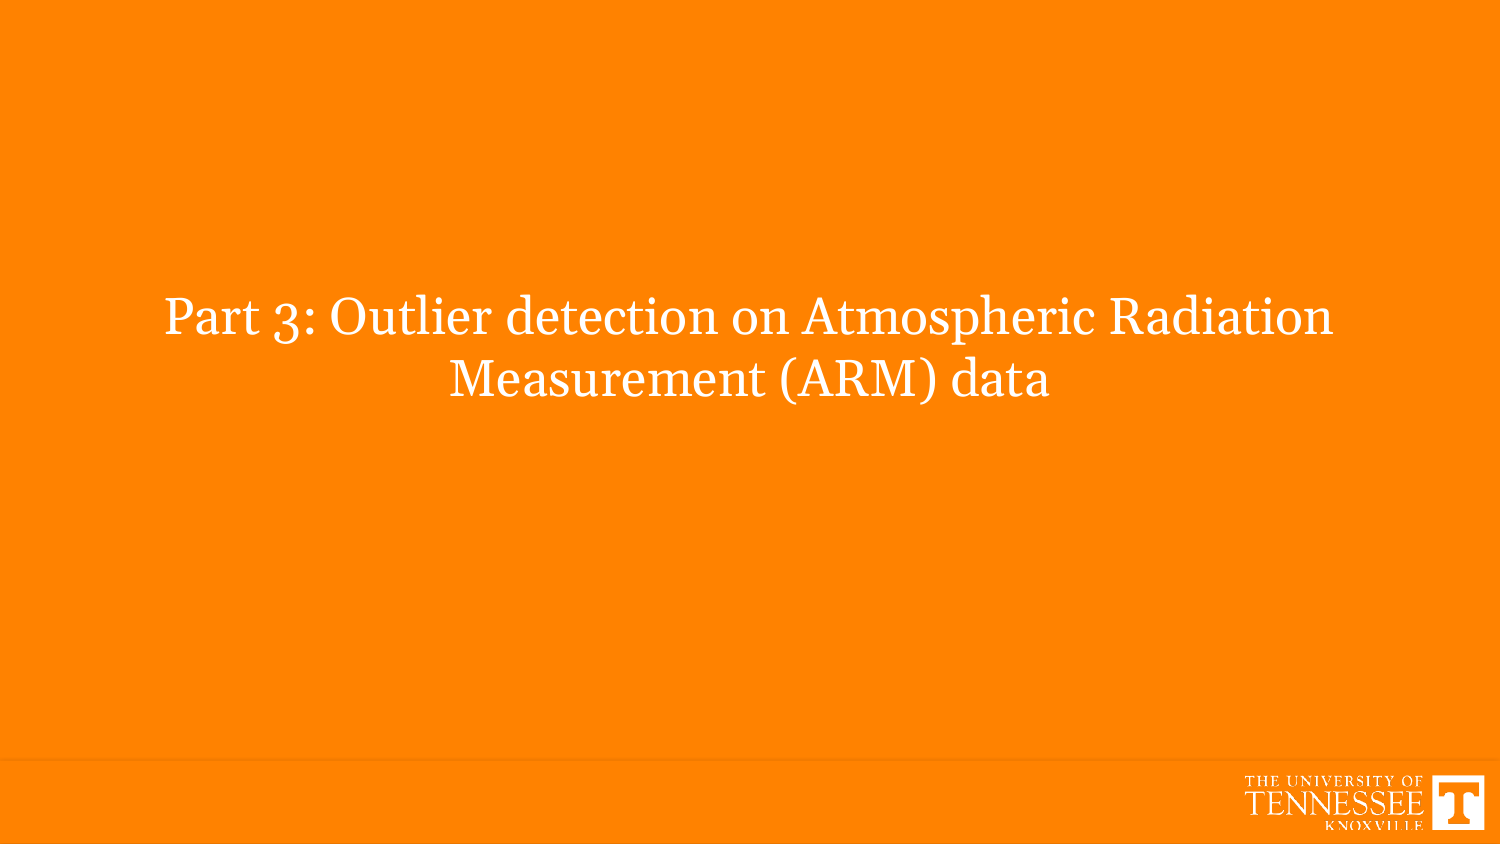

# Part 3: Outlier detection on Atmospheric Radiation Measurement (ARM) data